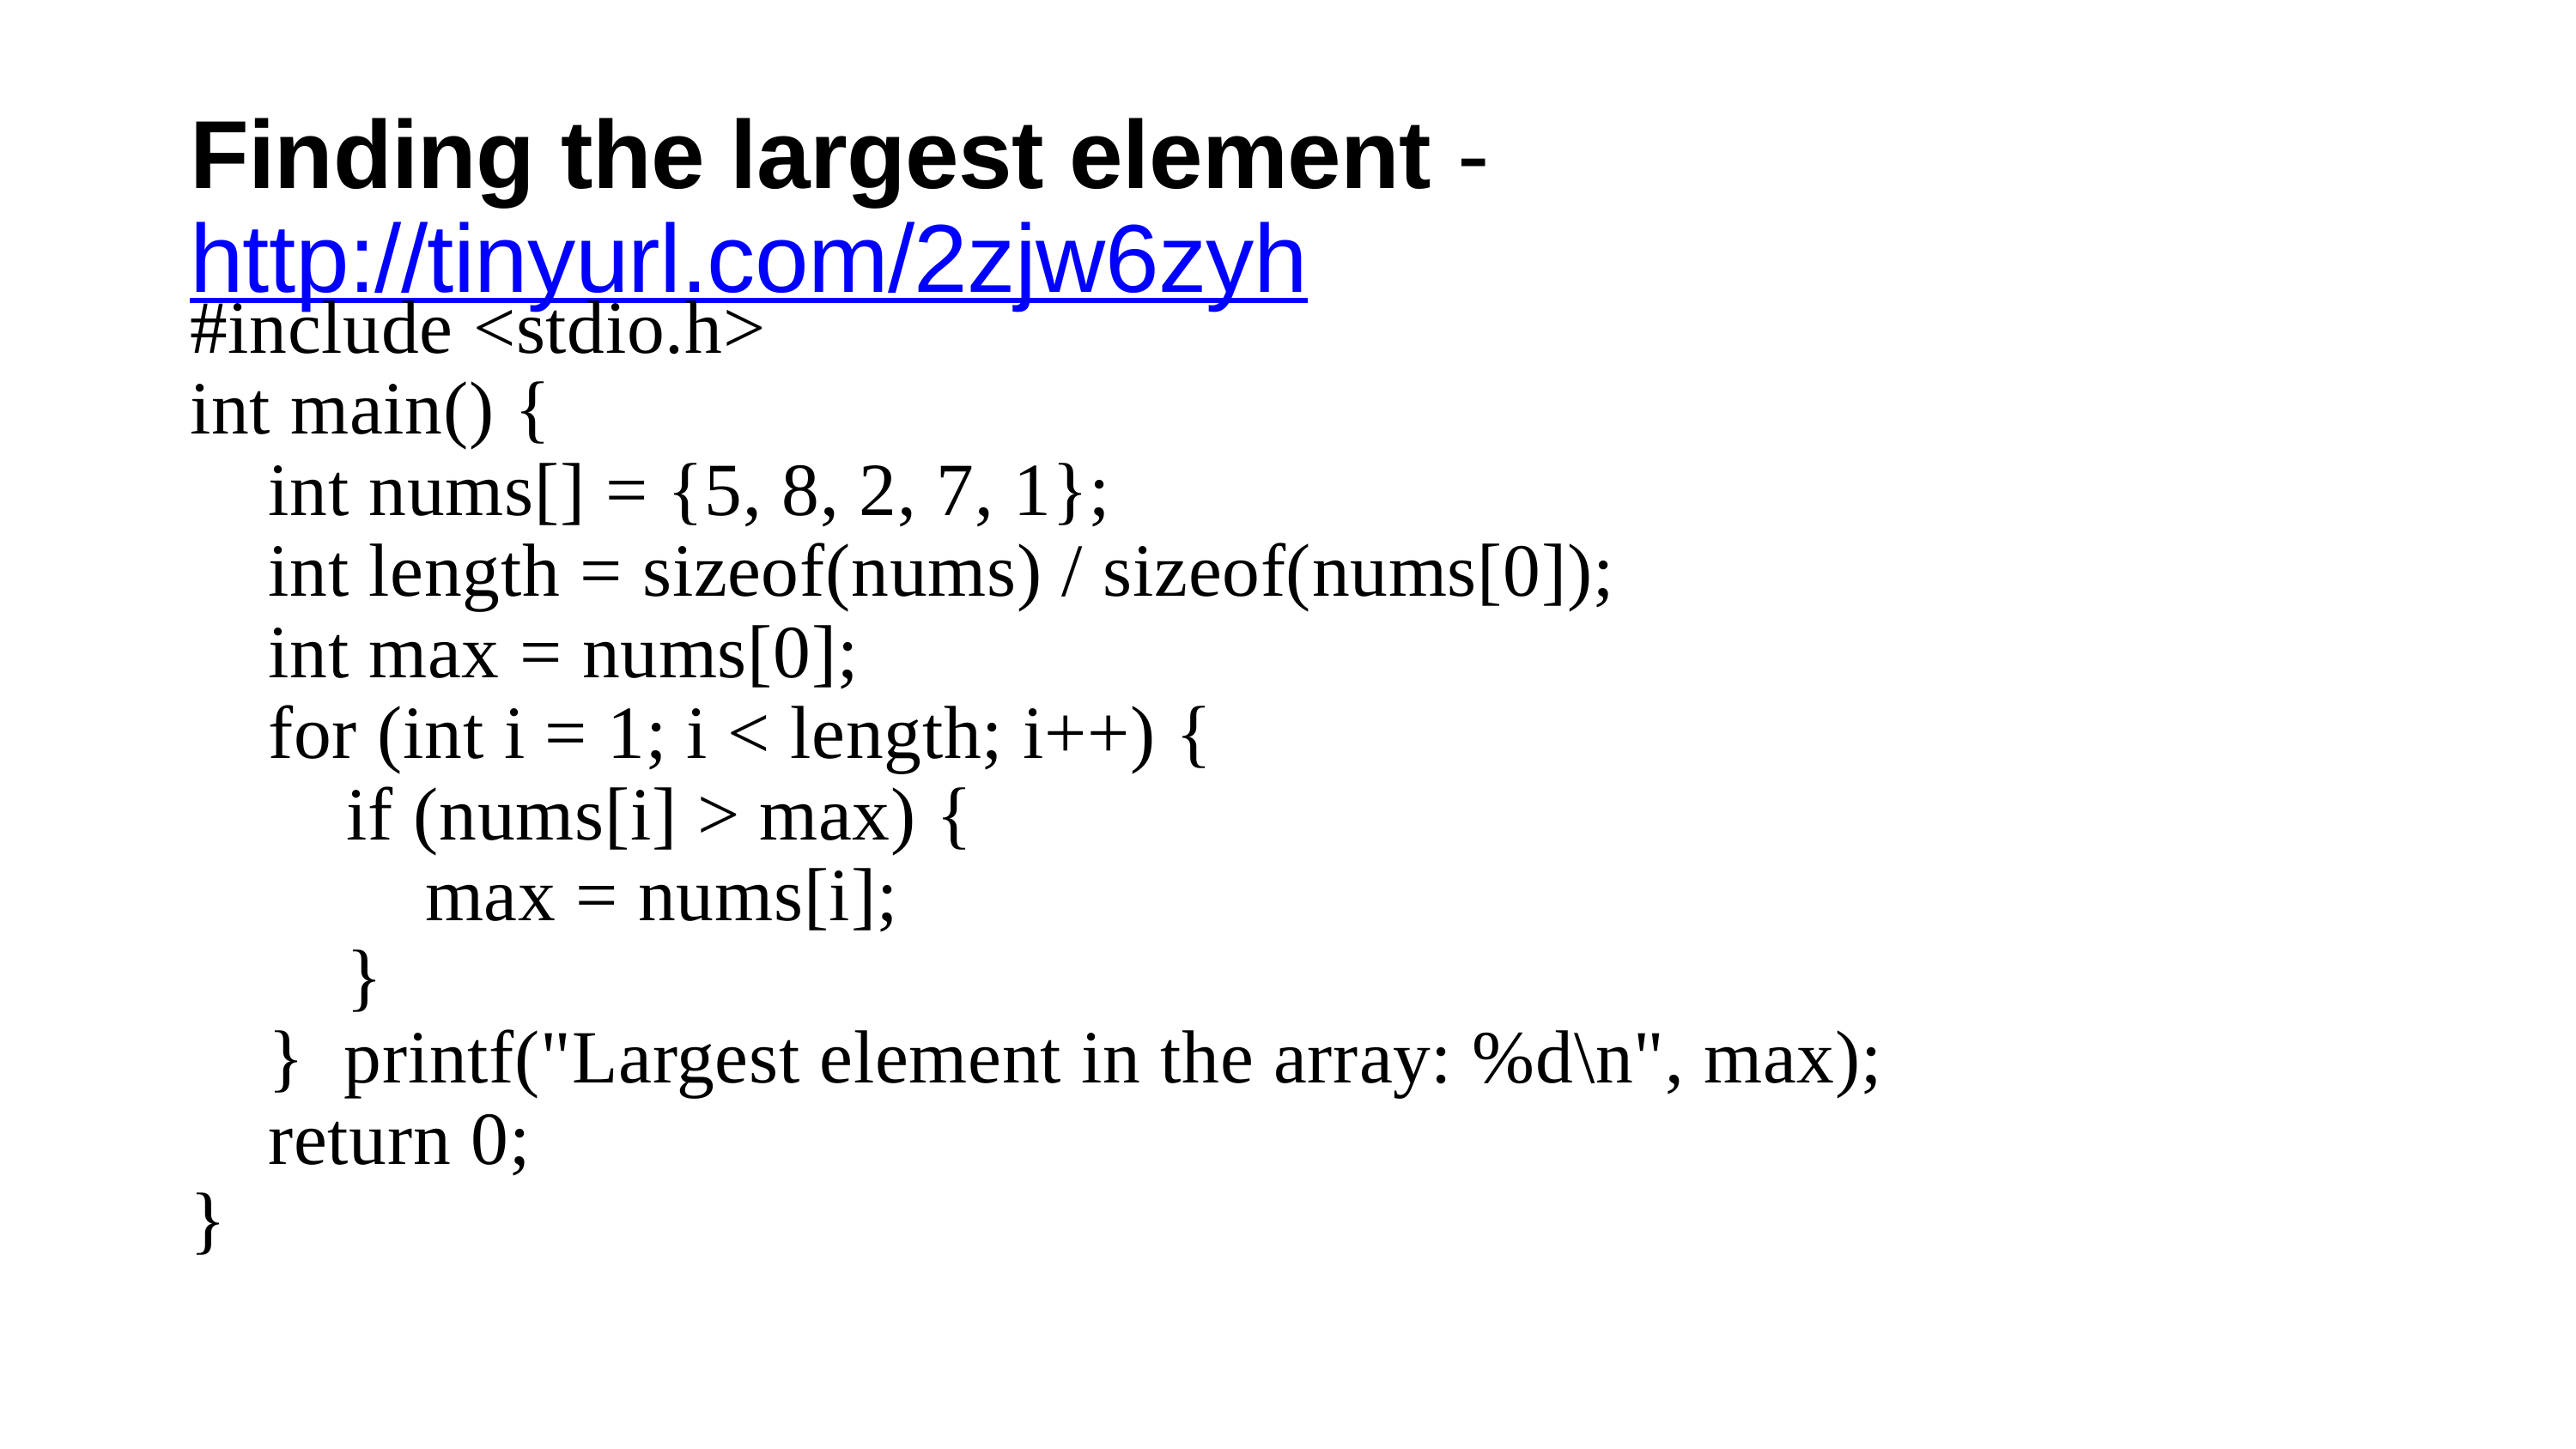

Finding the largest element - http://tinyurl.com/2zjw6zyh
#include <stdio.h>
int main() {
    int nums[] = {5, 8, 2, 7, 1};
    int length = sizeof(nums) / sizeof(nums[0]);
    int max = nums[0];
    for (int i = 1; i < length; i++) {
        if (nums[i] > max) {
            max = nums[i];
        }
    }  printf("Largest element in the array: %d\n", max);
    return 0;
}